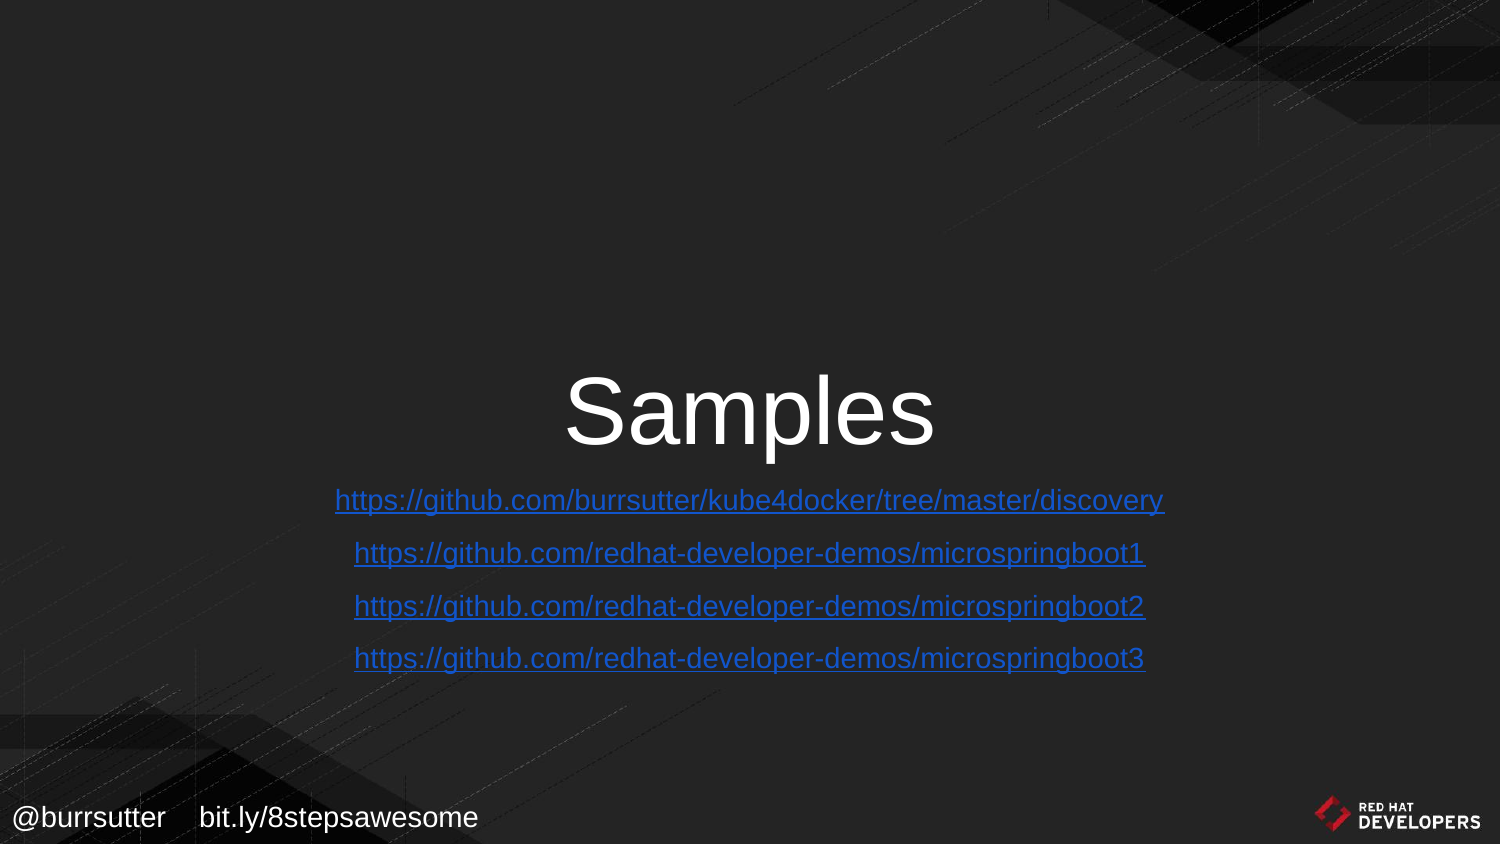

Samples
https://github.com/burrsutter/kube4docker/tree/master/discovery
https://github.com/redhat-developer-demos/microspringboot1
https://github.com/redhat-developer-demos/microspringboot2
https://github.com/redhat-developer-demos/microspringboot3

@burrsutter    bit.ly/8stepsawesome